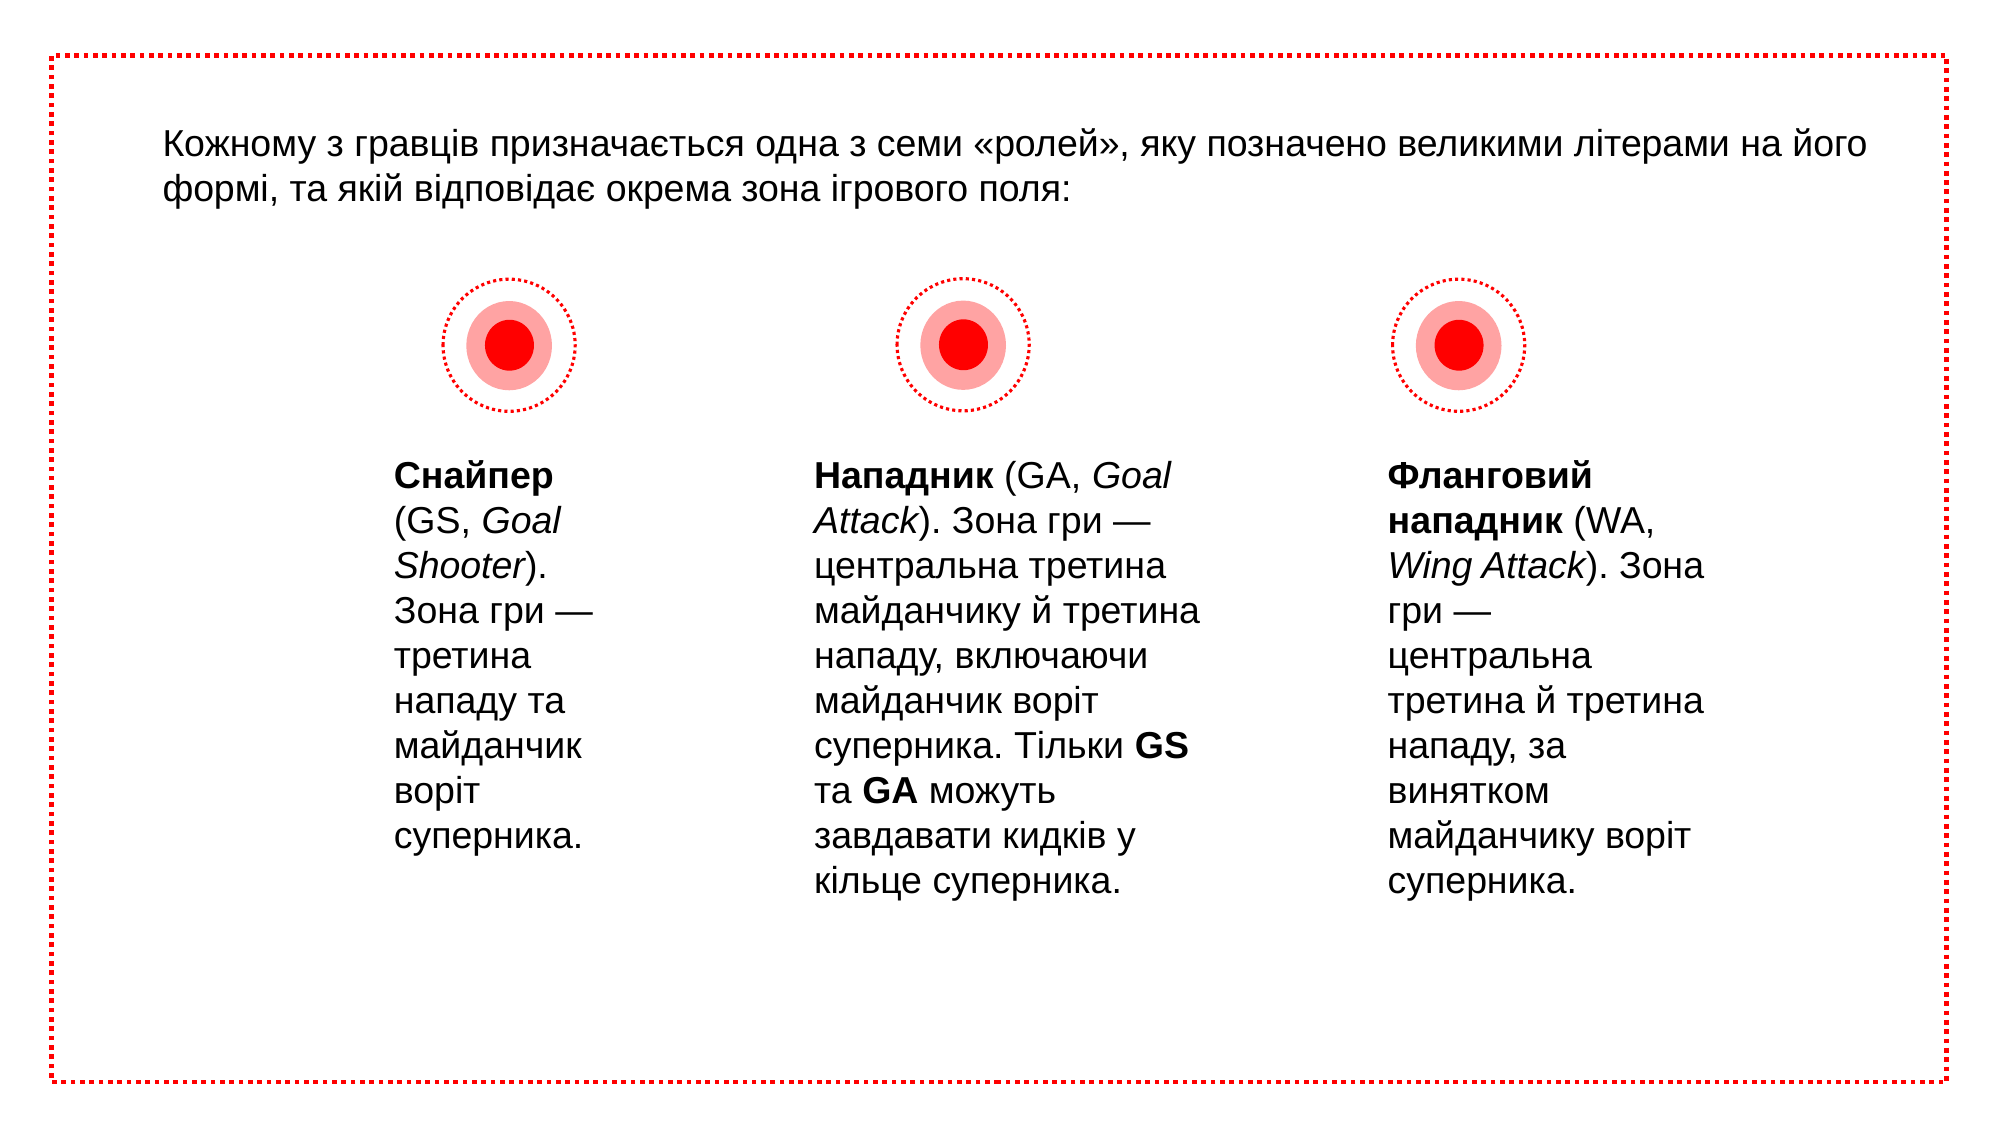

Кожному з гравців призначається одна з семи «ролей», яку позначено великими літерами на його формі, та якій відповідає окрема зона ігрового поля:

Снайпер (GS, Goal Shooter). Зона гри — третина нападу та майданчик воріт суперника.
Нападник (GA, Goal Attack). Зона гри — центральна третина майданчику й третина нападу, включаючи майданчик воріт суперника. Тільки GS та GA можуть завдавати кидків у кільце суперника.

Фланговий нападник (WA, Wing Attack). Зона гри — центральна третина й третина нападу, за винятком майданчику воріт суперника.